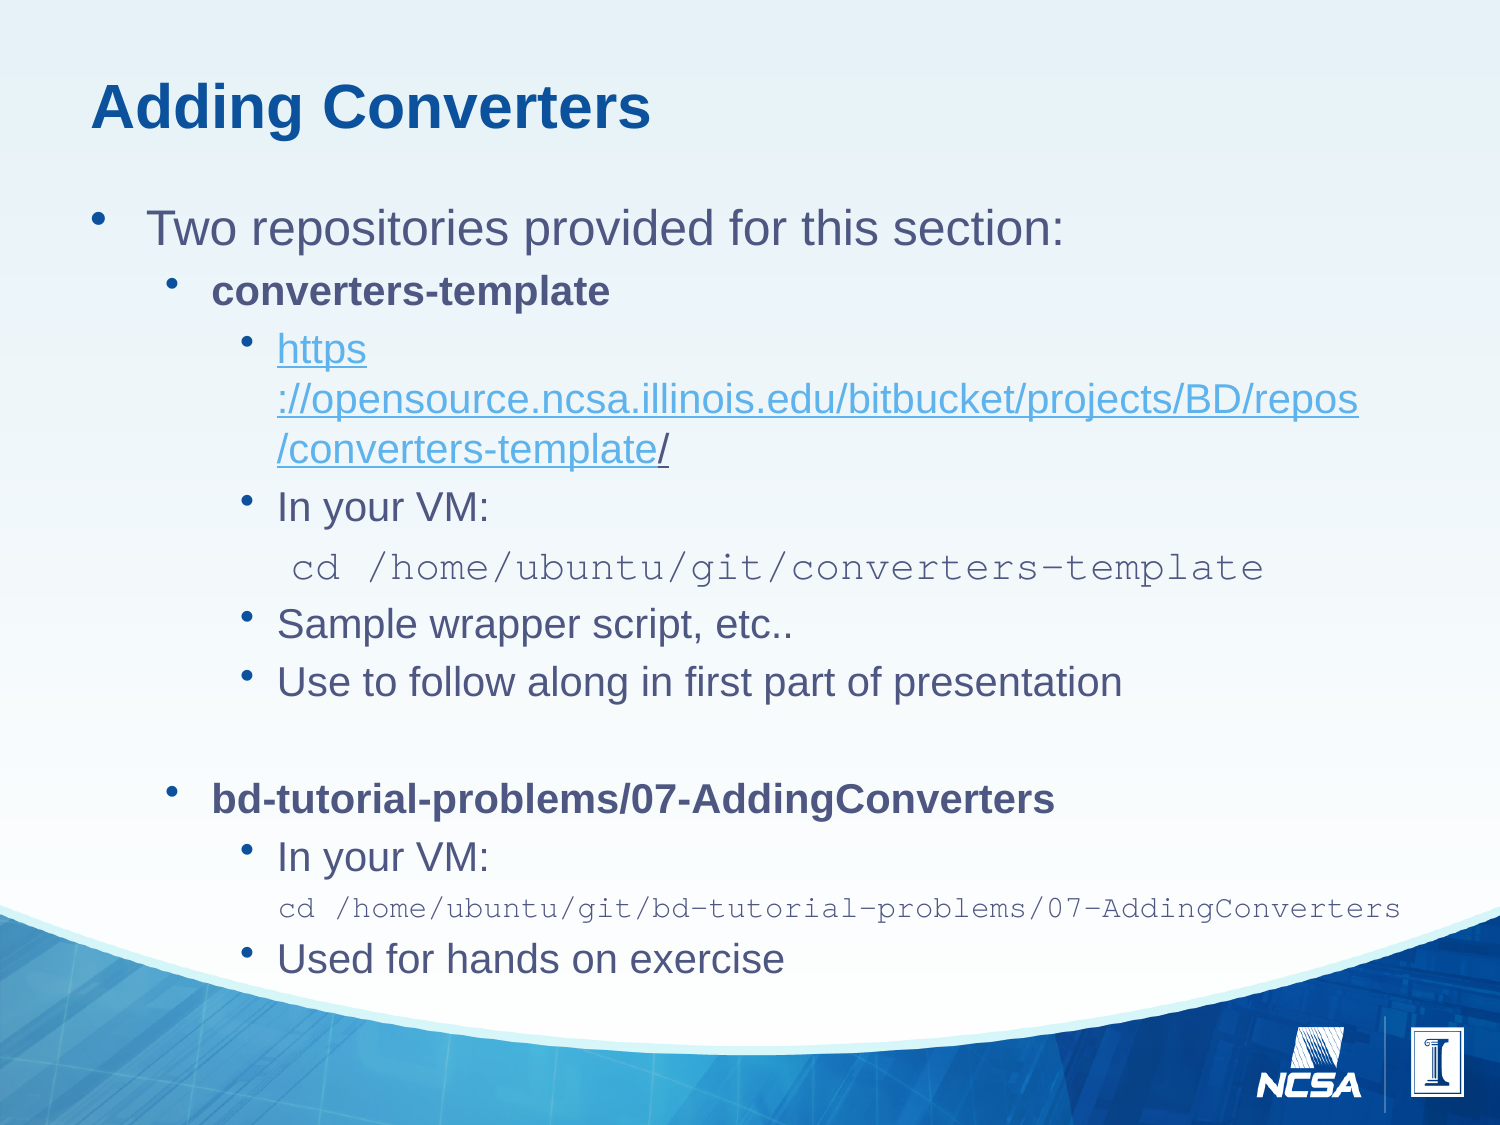

# Adding Converters
Two repositories provided for this section:
converters-template
https://opensource.ncsa.illinois.edu/bitbucket/projects/BD/repos/converters-template/
In your VM:
  cd /home/ubuntu/git/converters-template
Sample wrapper script, etc..
Use to follow along in first part of presentation

bd-tutorial-problems/07-AddingConverters
In your VM:
  cd /home/ubuntu/git/bd-tutorial-problems/07-AddingConverters
Used for hands on exercise